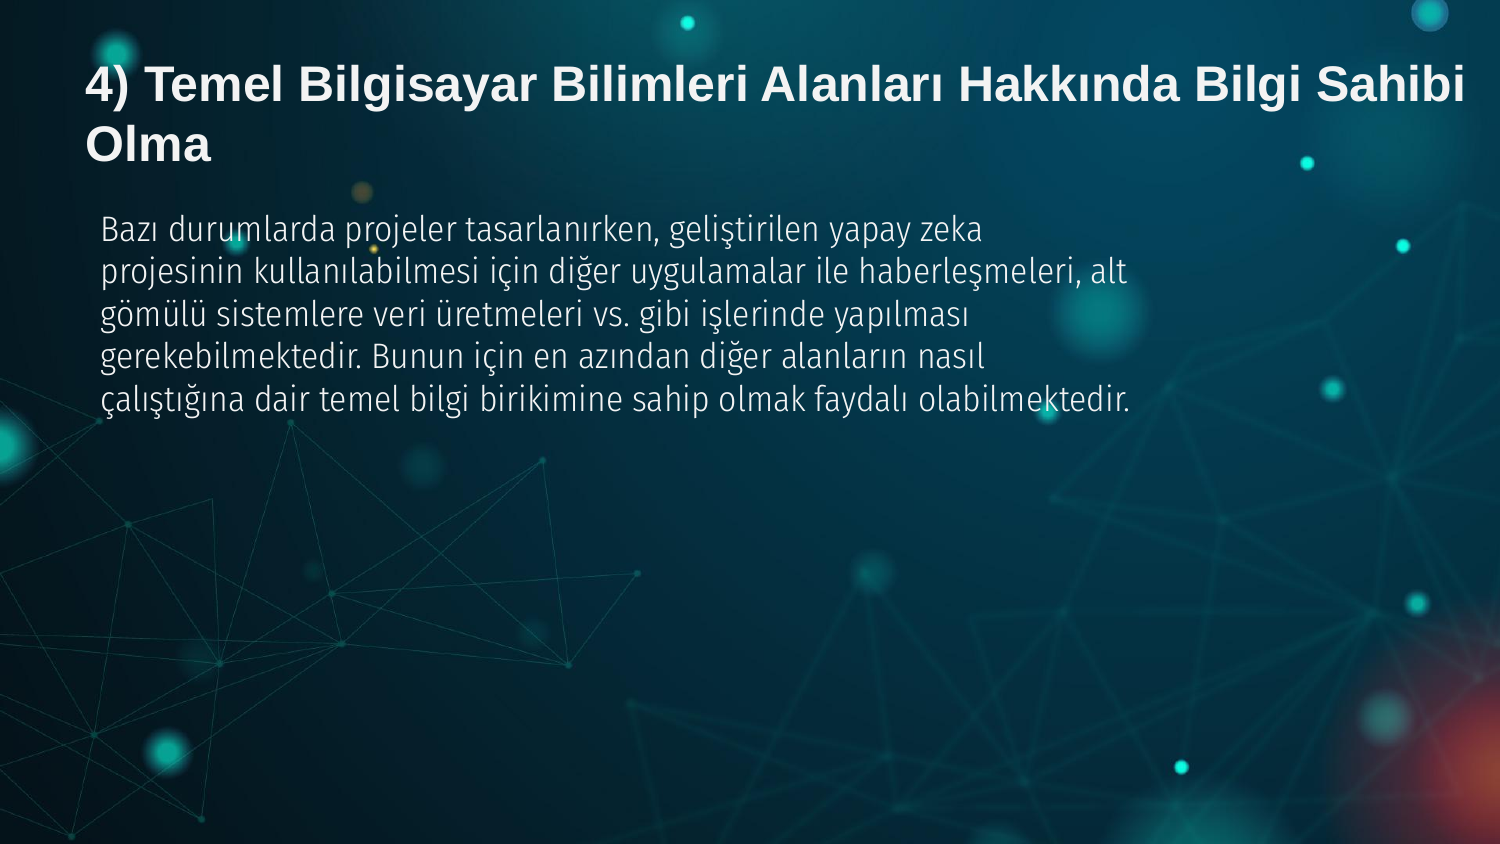

# 4) Temel Bilgisayar Bilimleri Alanları Hakkında Bilgi Sahibi Olma
Bazı durumlarda projeler tasarlanırken, geliştirilen yapay zeka projesinin kullanılabilmesi için diğer uygulamalar ile haberleşmeleri, alt gömülü sistemlere veri üretmeleri vs. gibi işlerinde yapılması gerekebilmektedir. Bunun için en azından diğer alanların nasıl çalıştığına dair temel bilgi birikimine sahip olmak faydalı olabilmektedir.